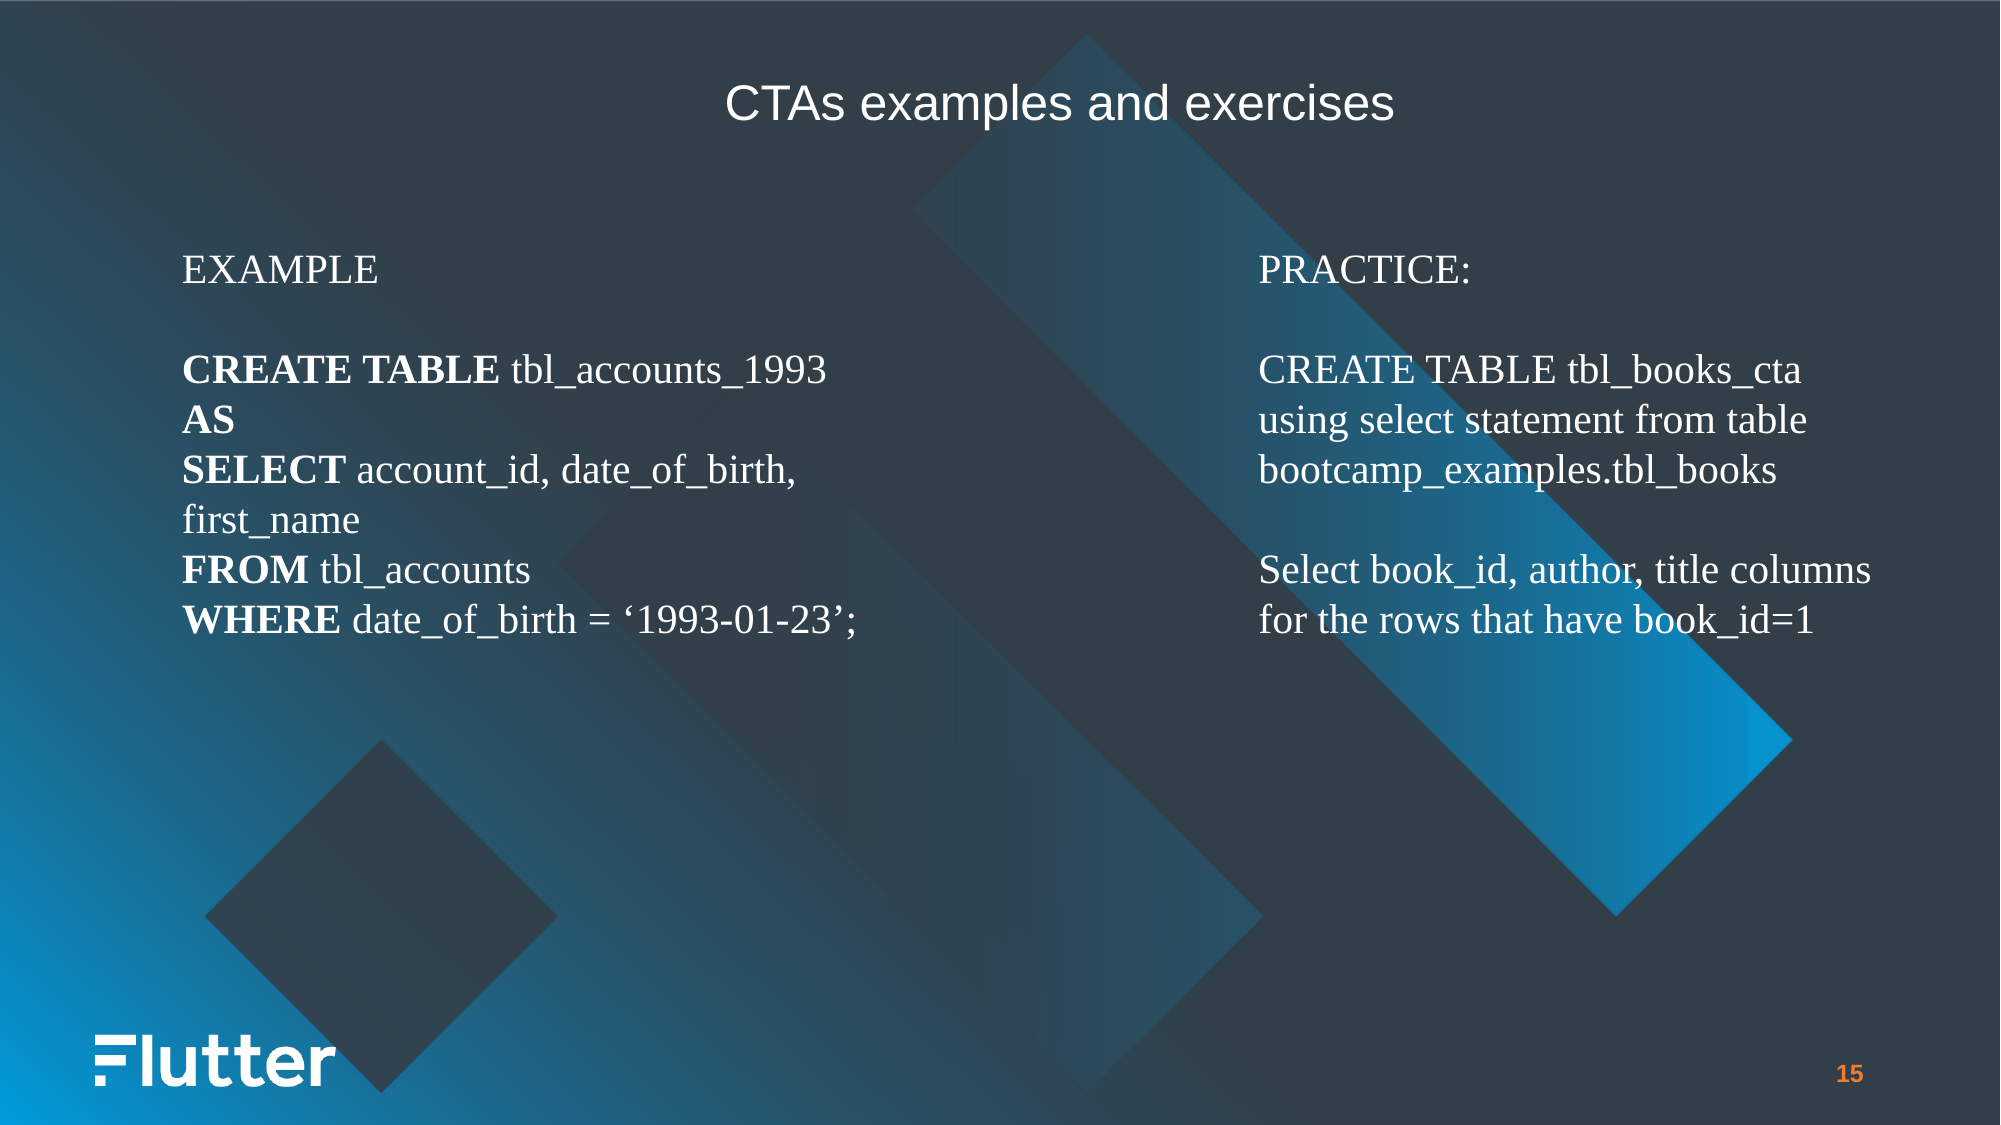

CTAs examples and exercises
EXAMPLE

CREATE TABLE tbl_accounts_1993
AS
SELECT account_id, date_of_birth, first_name
FROM tbl_accounts
WHERE date_of_birth = ‘1993-01-23’;

PRACTICE:

CREATE TABLE tbl_books_cta using select statement from table bootcamp_examples.tbl_books

Select book_id, author, title columns for the rows that have book_id=1